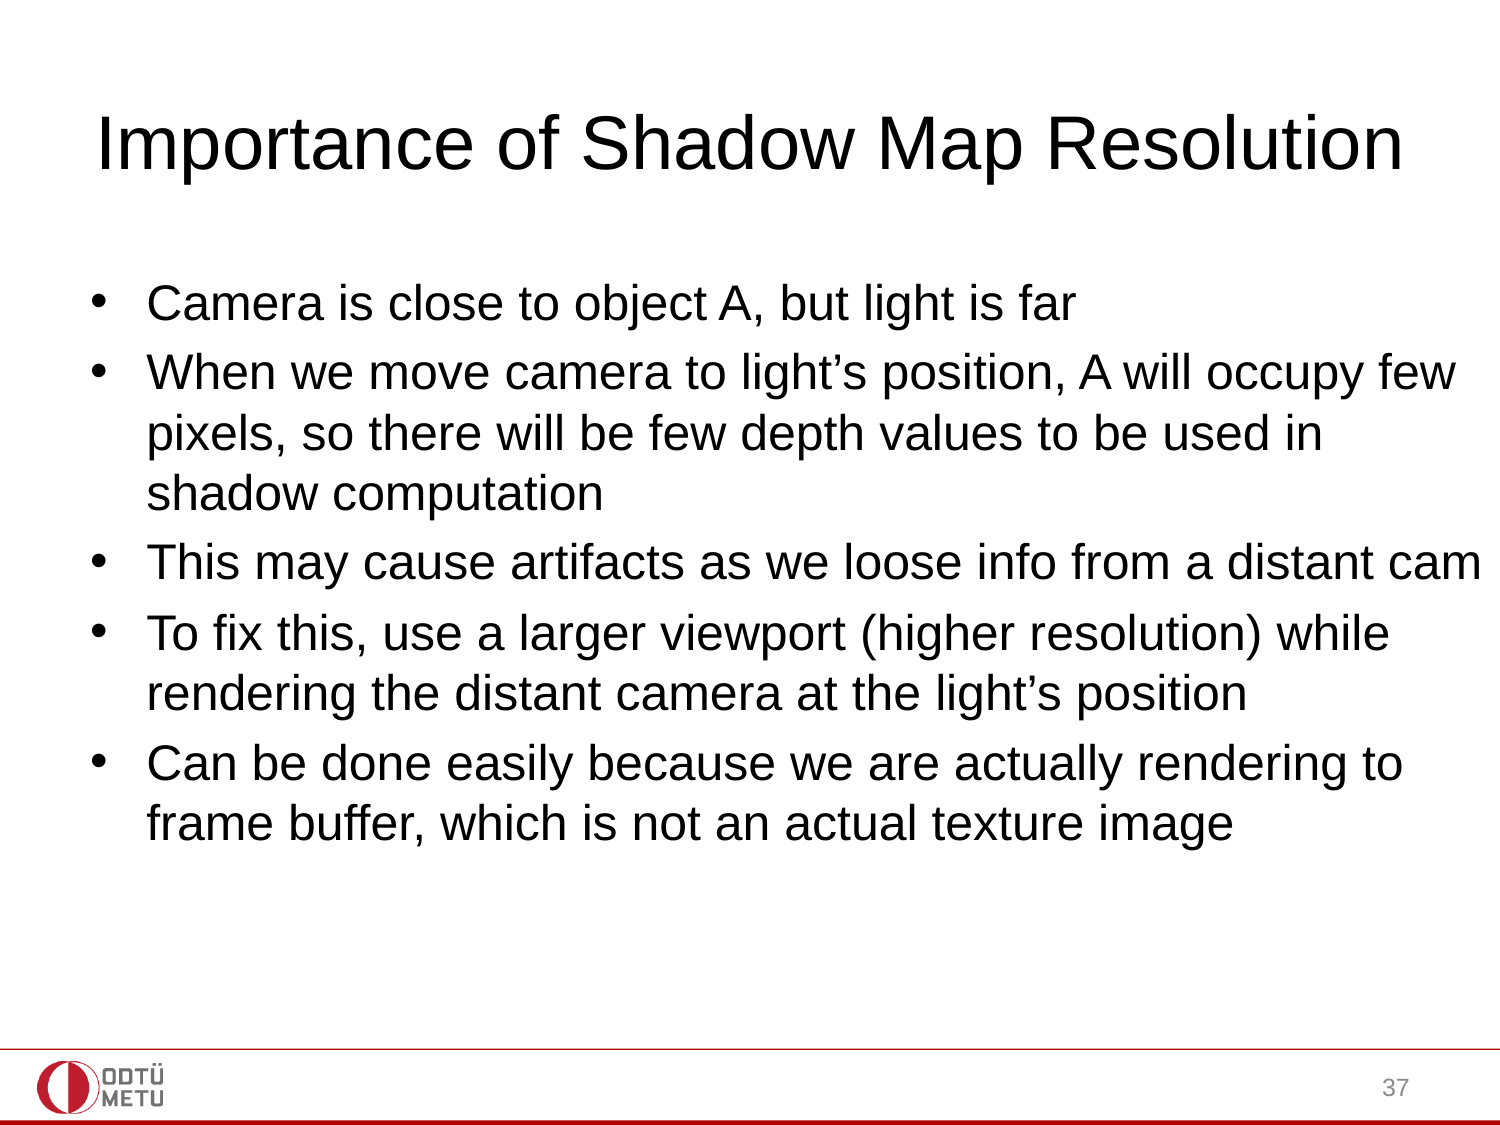

# Importance of Shadow Map Resolution
Camera is close to object A, but light is far
When we move camera to light’s position, A will occupy few pixels, so there will be few depth values to be used in shadow computation
This may cause artifacts as we loose info from a distant cam
To fix this, use a larger viewport (higher resolution) while rendering the distant camera at the light’s position
Can be done easily because we are actually rendering to frame buffer, which is not an actual texture image

37